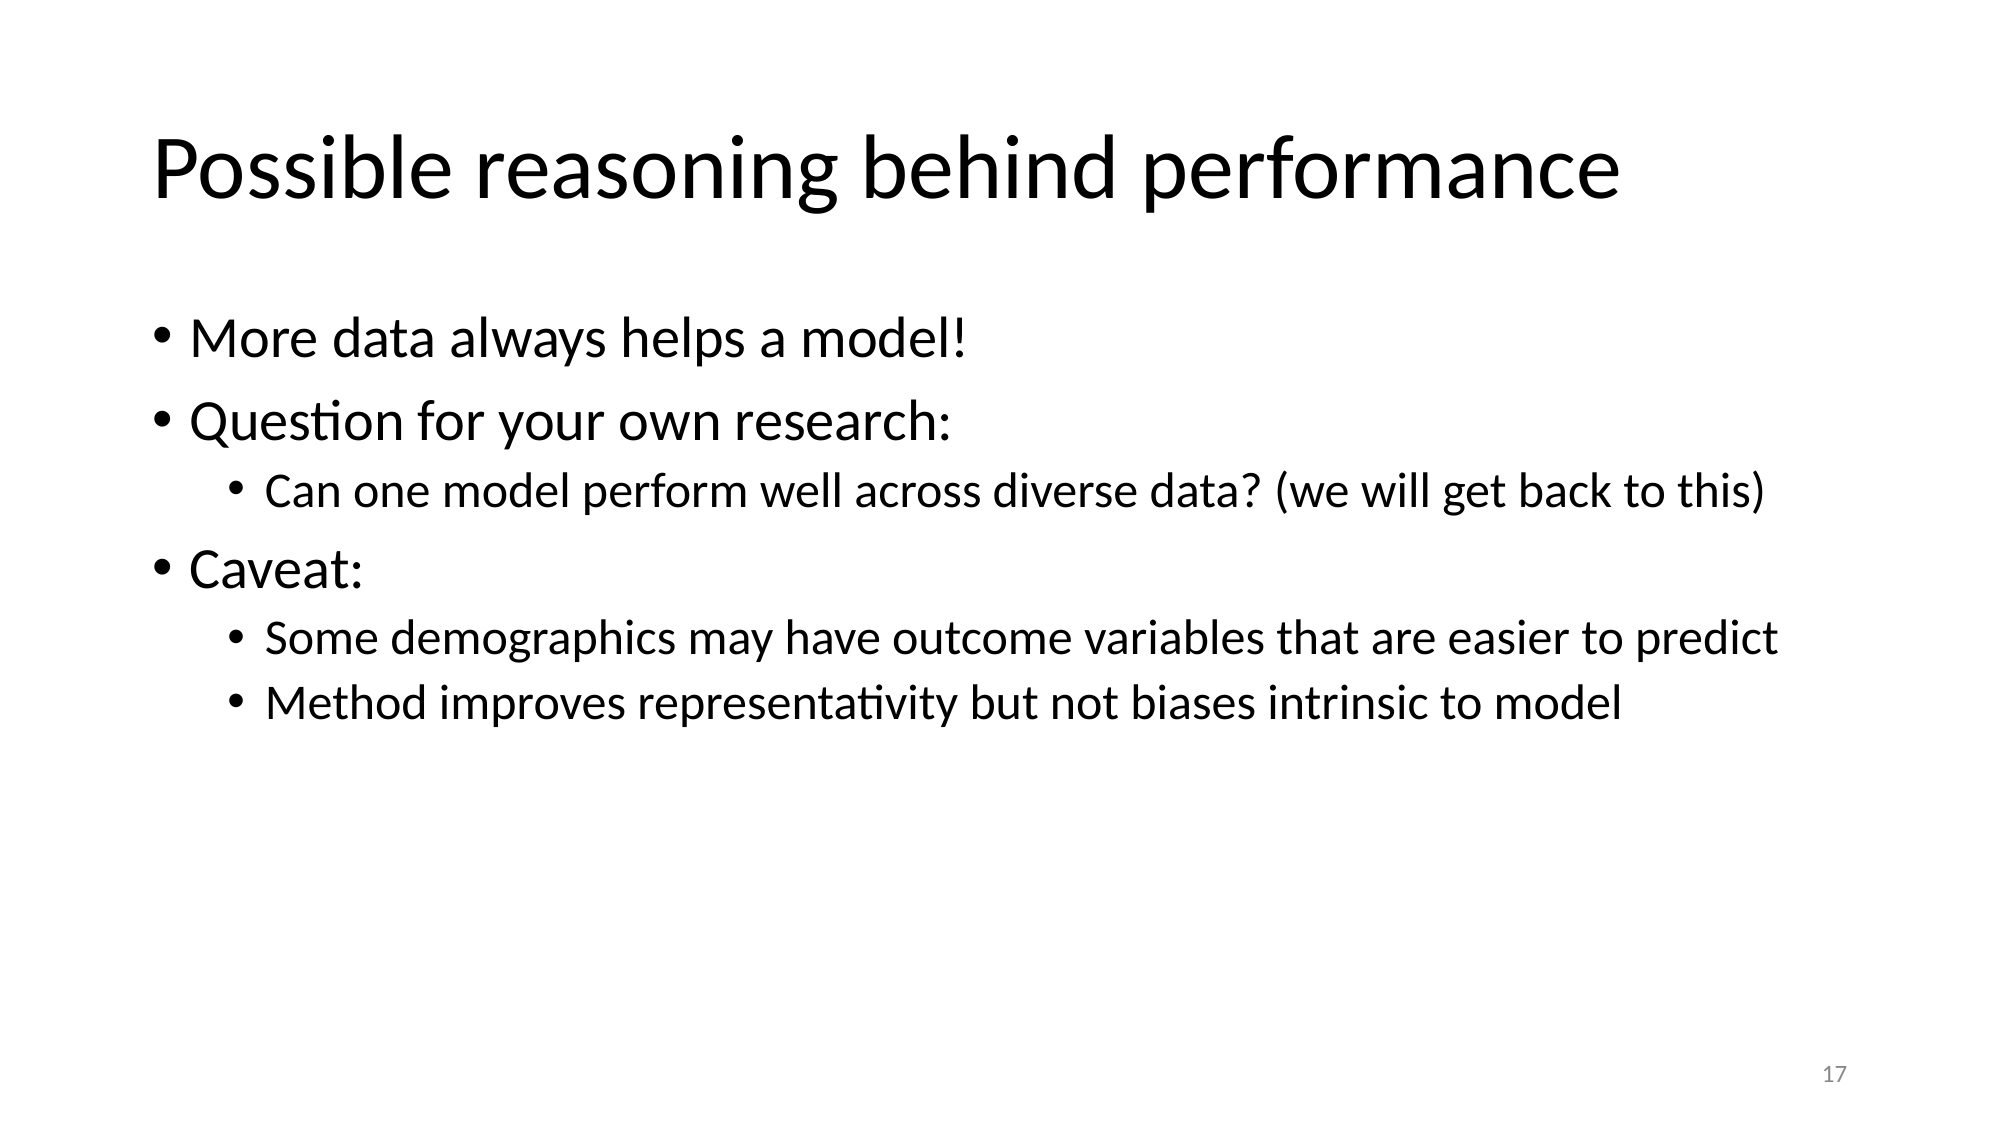

# Possible reasoning behind performance
More data always helps a model!
Question for your own research:
Can one model perform well across diverse data? (we will get back to this)
Caveat:
Some demographics may have outcome variables that are easier to predict
Method improves representativity but not biases intrinsic to model
17